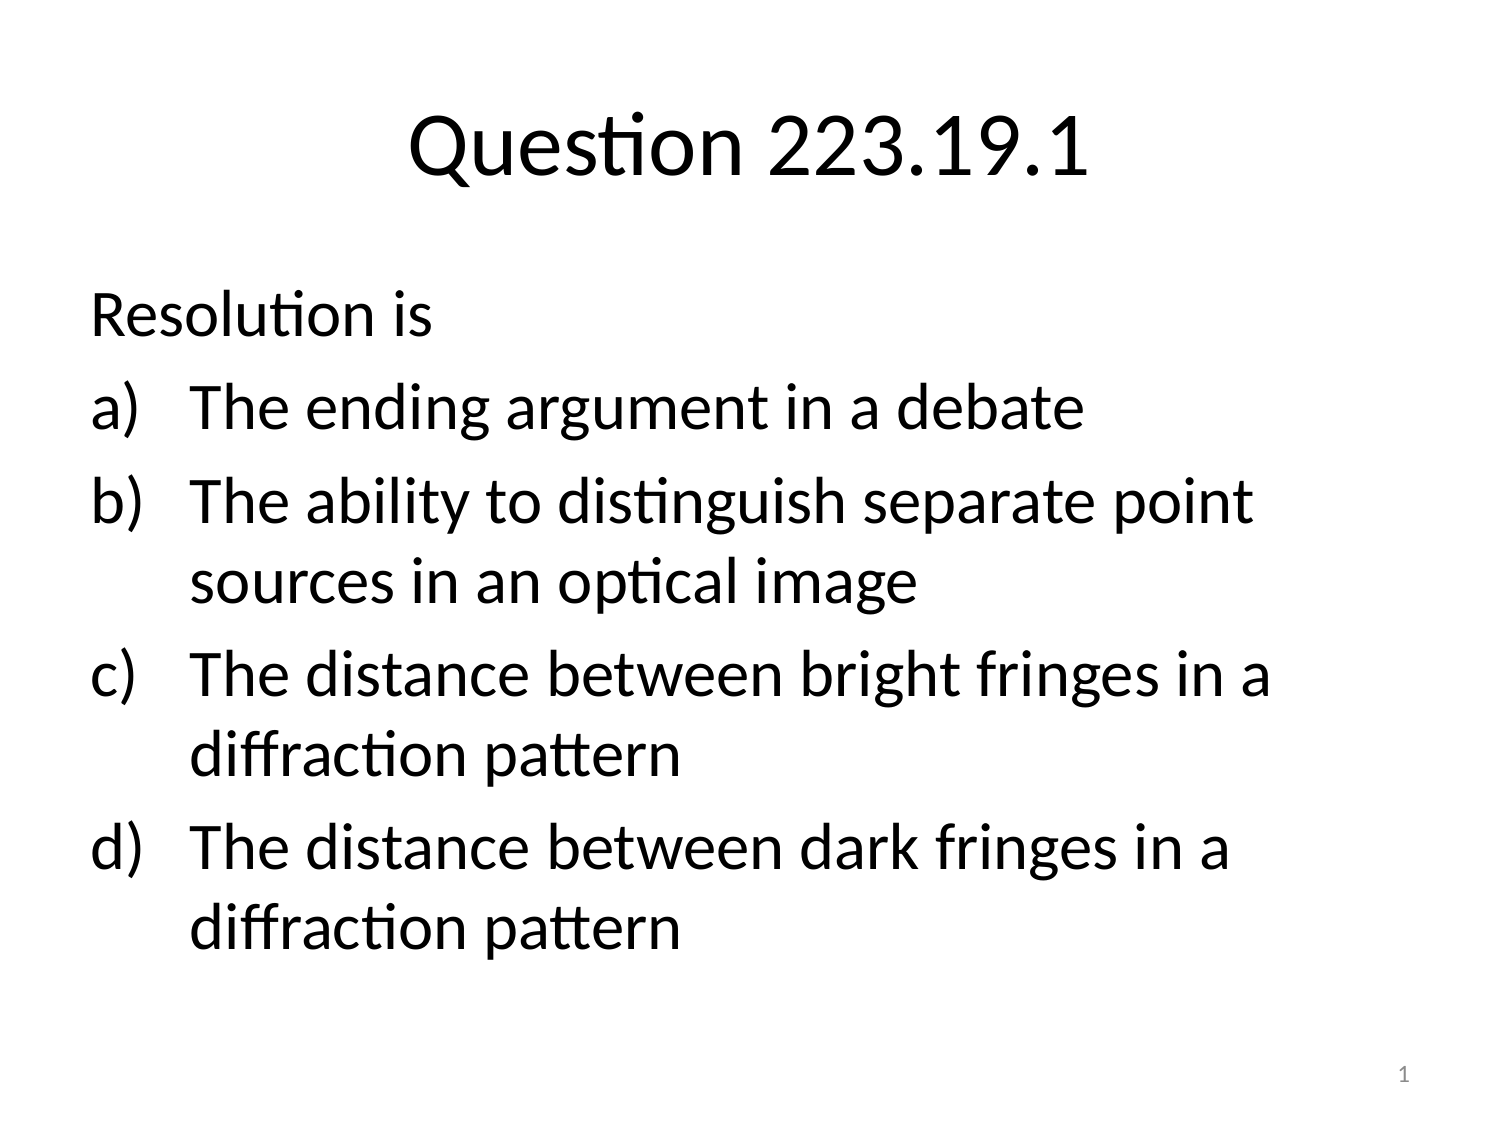

# Question 223.19.1
Resolution is
The ending argument in a debate
The ability to distinguish separate point sources in an optical image
The distance between bright fringes in a diffraction pattern
The distance between dark fringes in a diffraction pattern
1